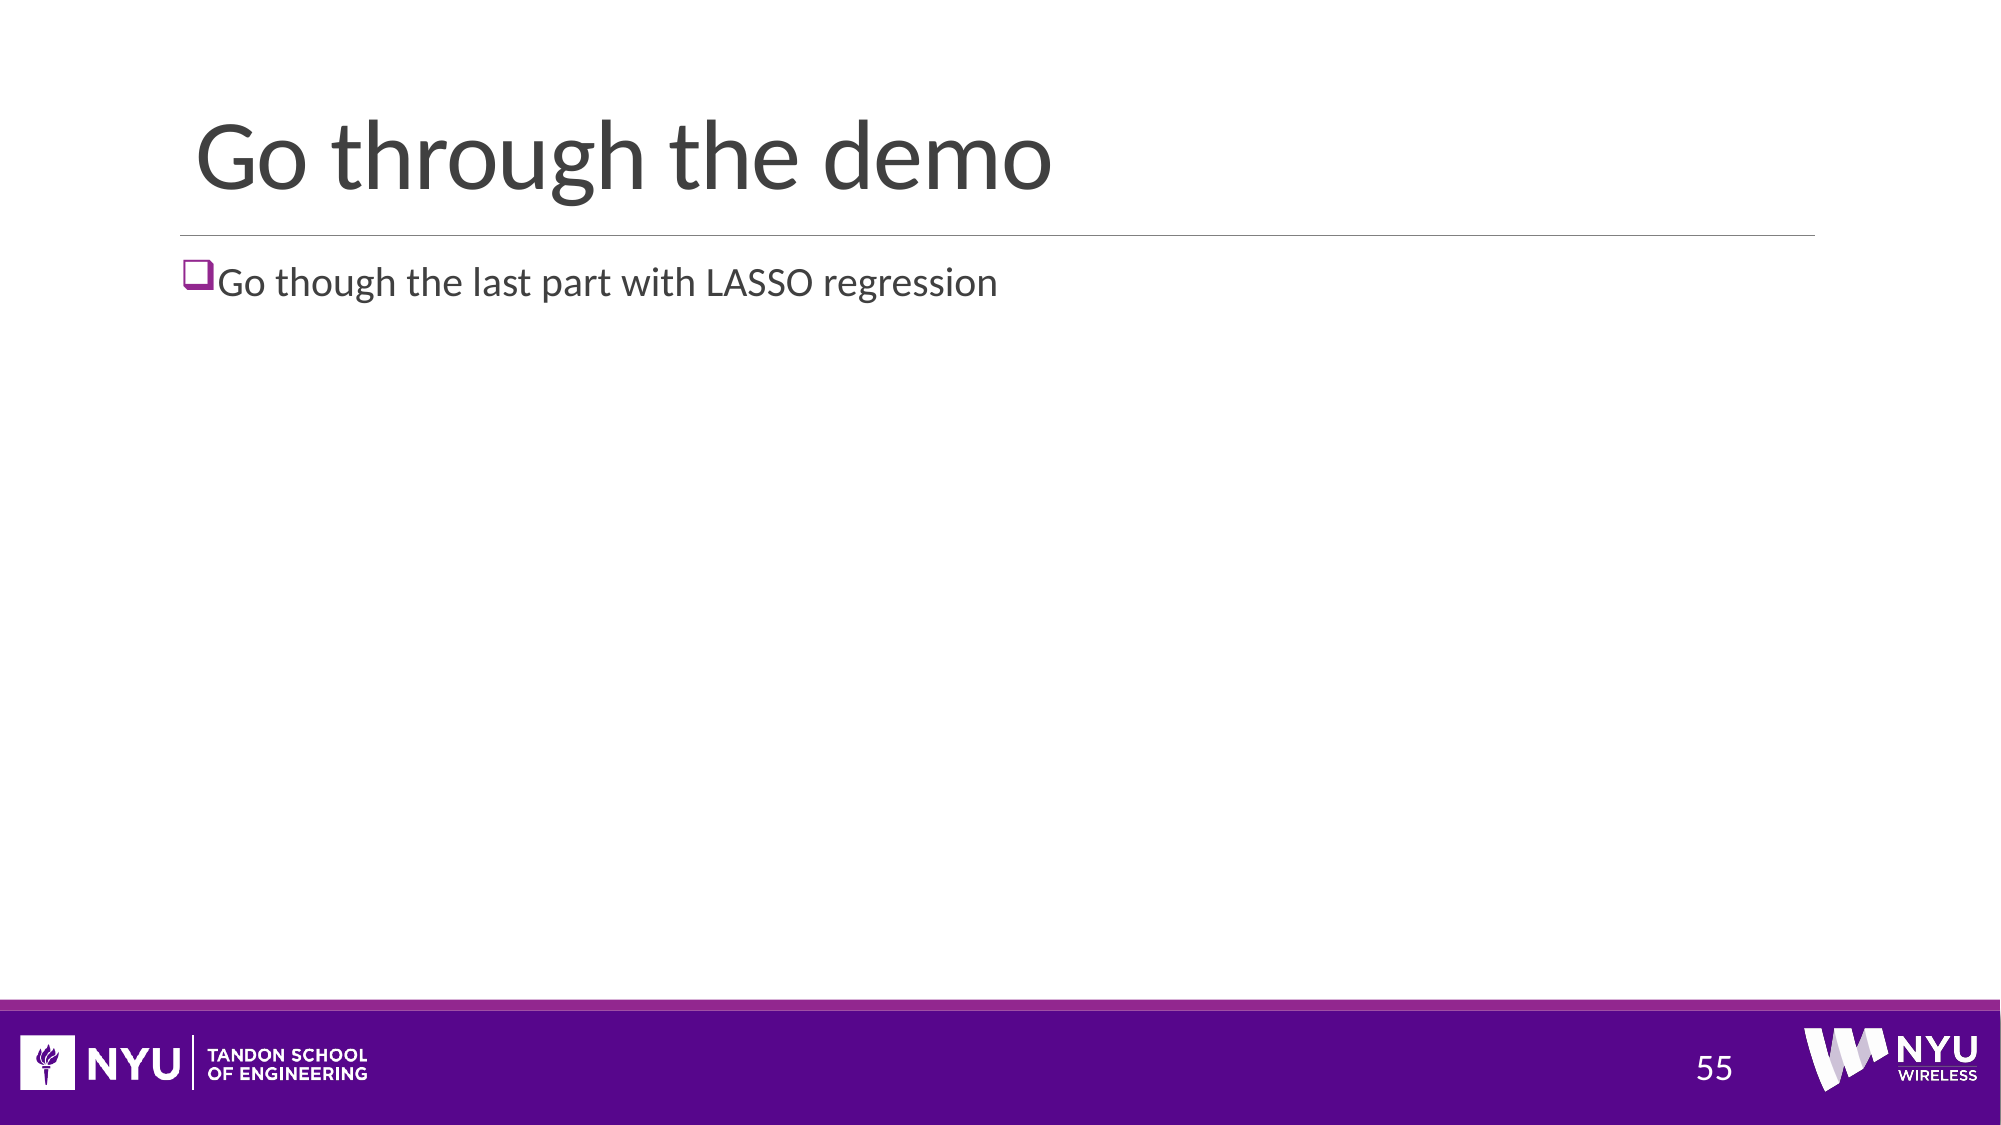

# Go through the demo
Go though the last part with LASSO regression
55